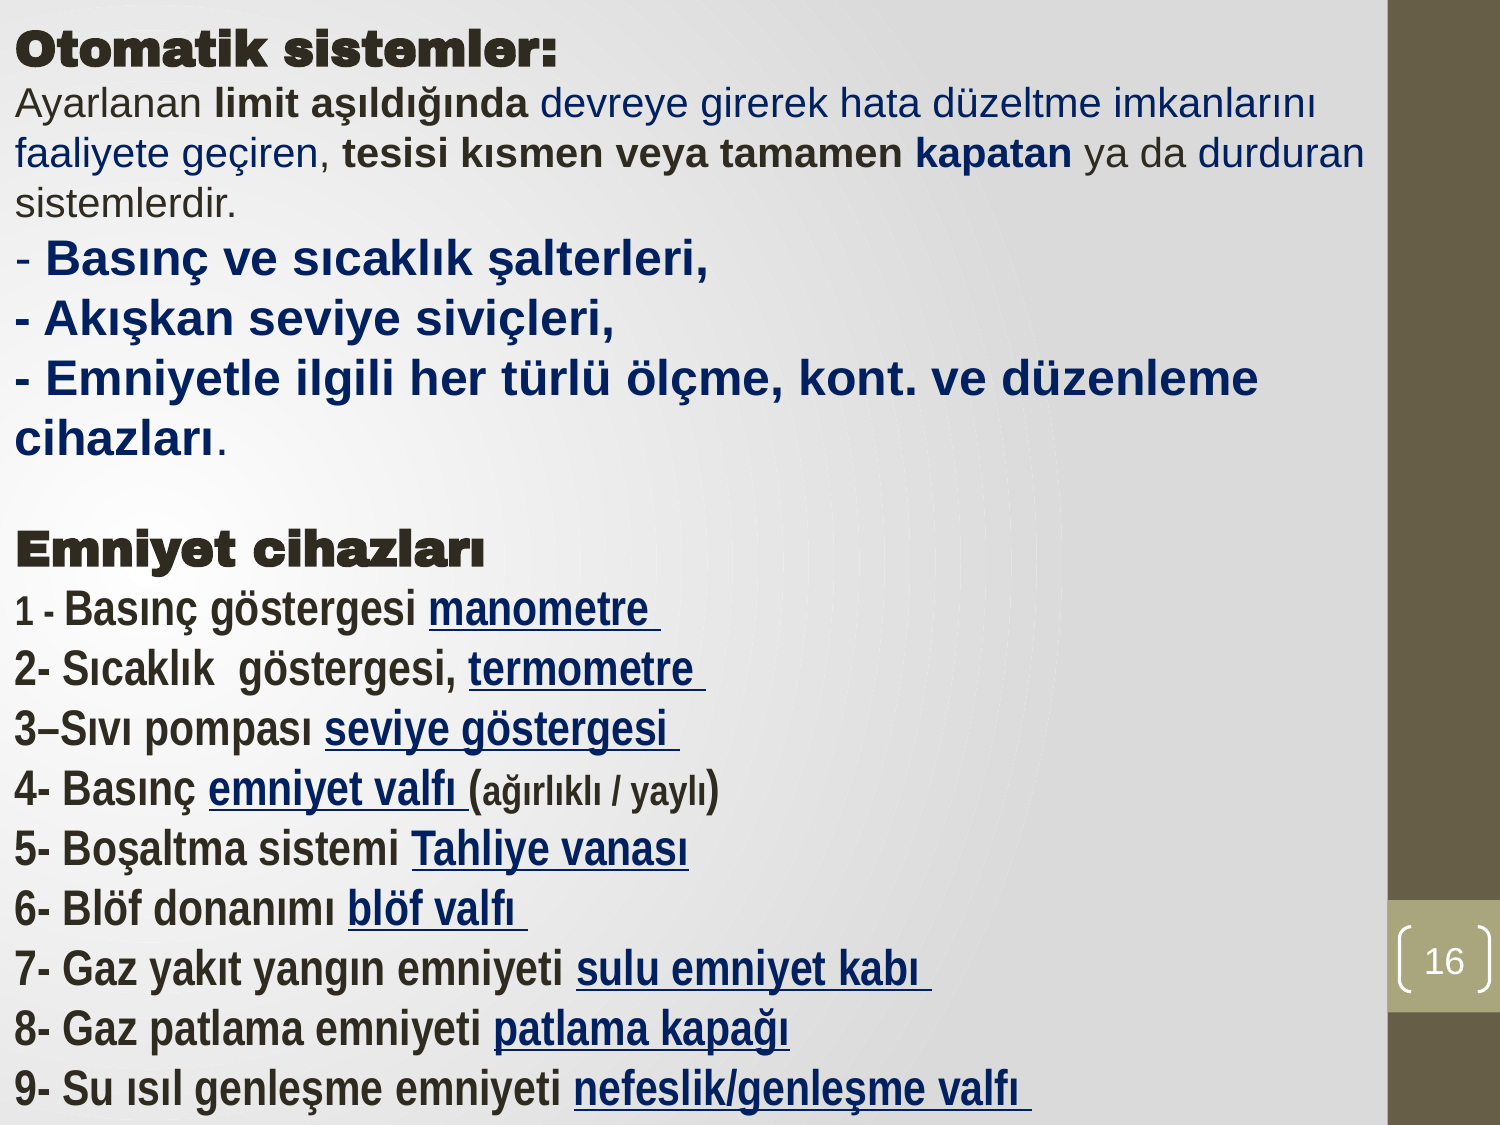

Otomatik sistemler:
Ayarlanan limit aşıldığında devreye girerek hata düzeltme imkanlarını faaliyete geçiren, tesisi kısmen veya tamamen kapatan ya da durduran sistemlerdir.
- Basınç ve sıcaklık şalterleri,
- Akışkan seviye siviçleri,
- Emniyetle ilgili her türlü ölçme, kont. ve düzenleme cihazları.

Emniyet cihazları
1 - Basınç göstergesi manometre
2- Sıcaklık  göstergesi, termometre
3–Sıvı pompası seviye göstergesi
4- Basınç emniyet valfı (ağırlıklı / yaylı)
5- Boşaltma sistemi Tahliye vanası
6- Blöf donanımı blöf valfı
7- Gaz yakıt yangın emniyeti sulu emniyet kabı
8- Gaz patlama emniyeti patlama kapağı
9- Su ısıl genleşme emniyeti nefeslik/genleşme valfı
16